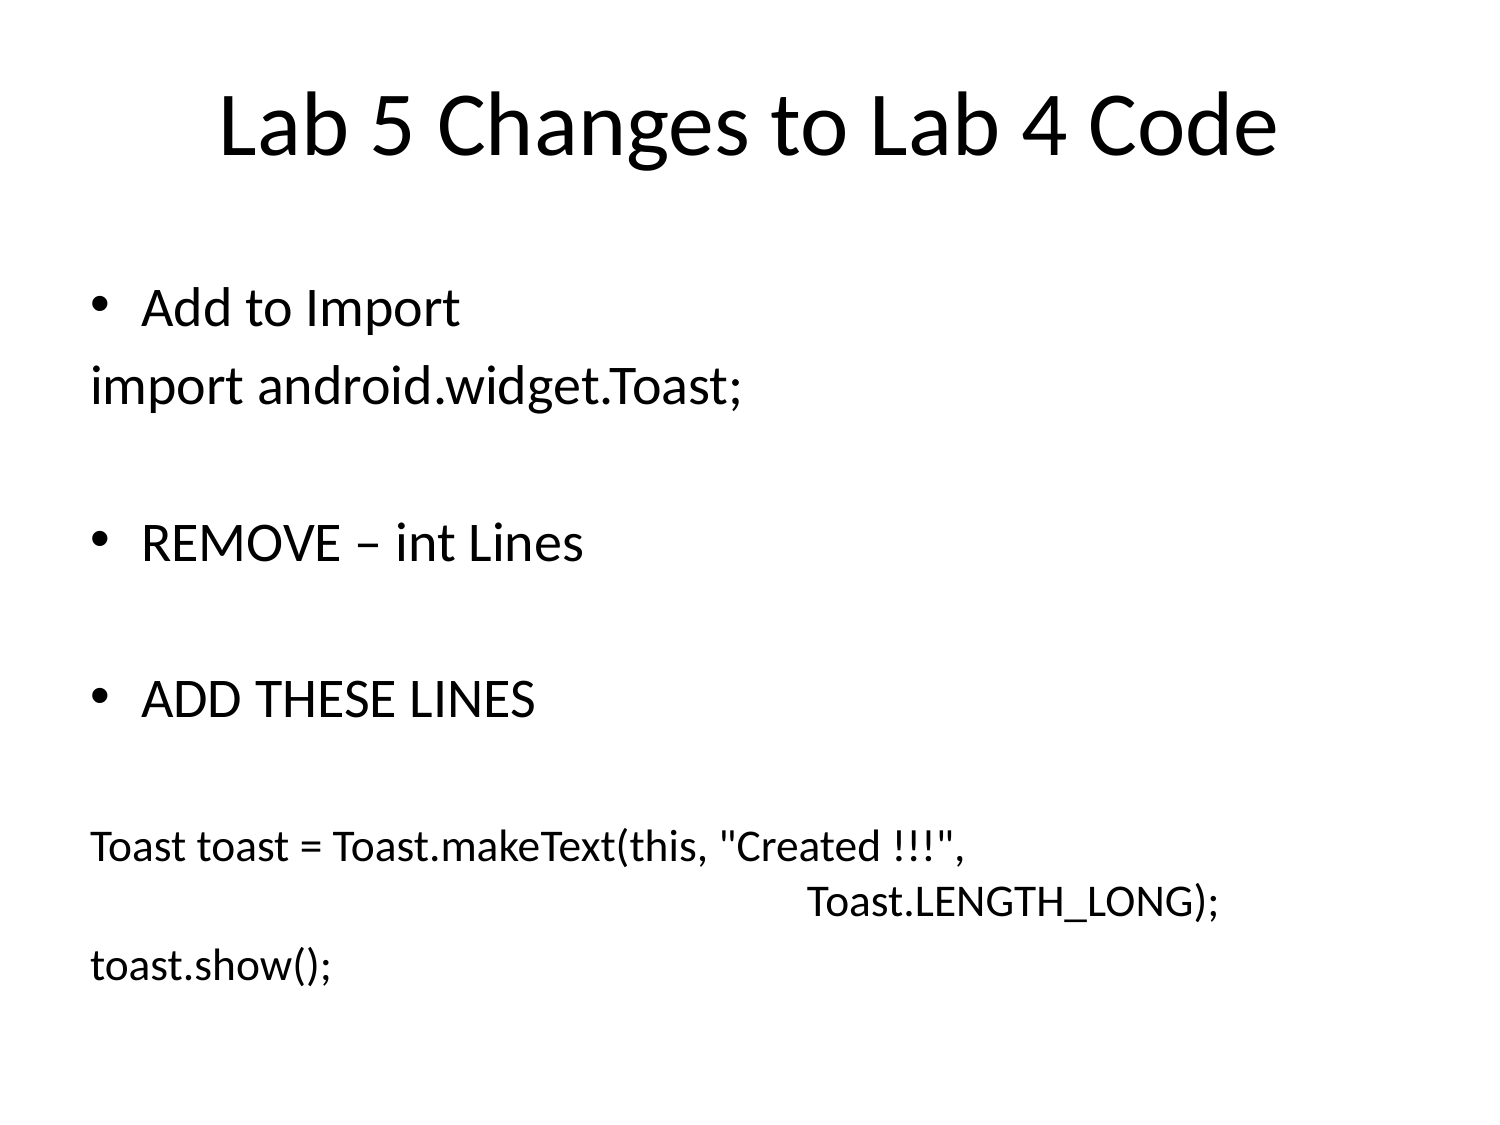

# Lab 5 Changes to Lab 4 Code
Add to Import
import android.widget.Toast;

REMOVE – int Lines

ADD THESE LINES

Toast toast = Toast.makeText(this, "Created !!!",
                                                                 Toast.LENGTH_LONG);
toast.show();